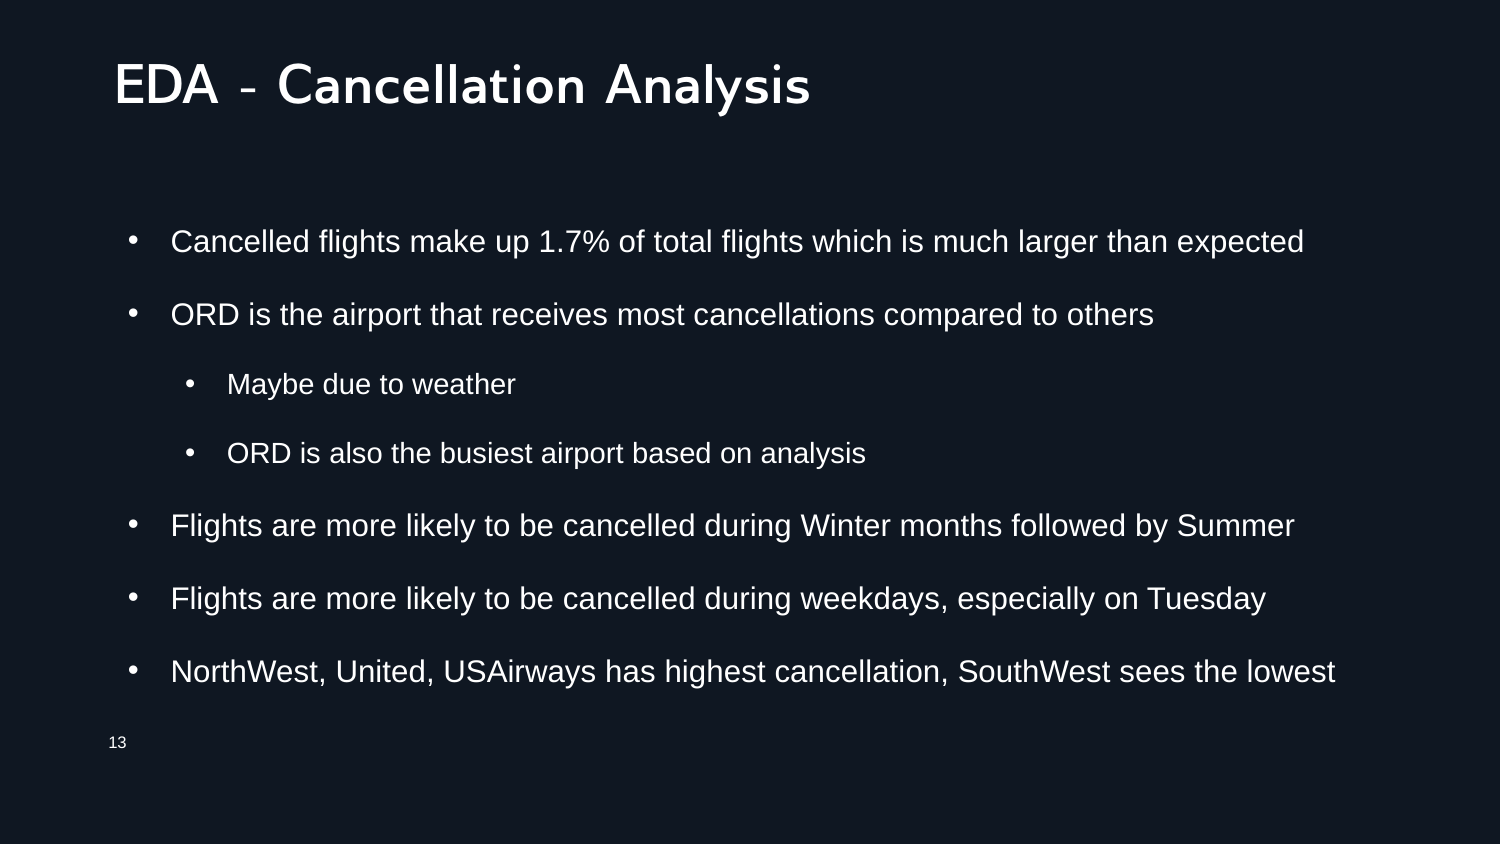

# EDA - Cancellation Analysis

Cancelled flights make up 1.7% of total flights which is much larger than expected
ORD is the airport that receives most cancellations compared to others
Maybe due to weather
ORD is also the busiest airport based on analysis
Flights are more likely to be cancelled during Winter months followed by Summer
Flights are more likely to be cancelled during weekdays, especially on Tuesday
NorthWest, United, USAirways has highest cancellation, SouthWest sees the lowest

13